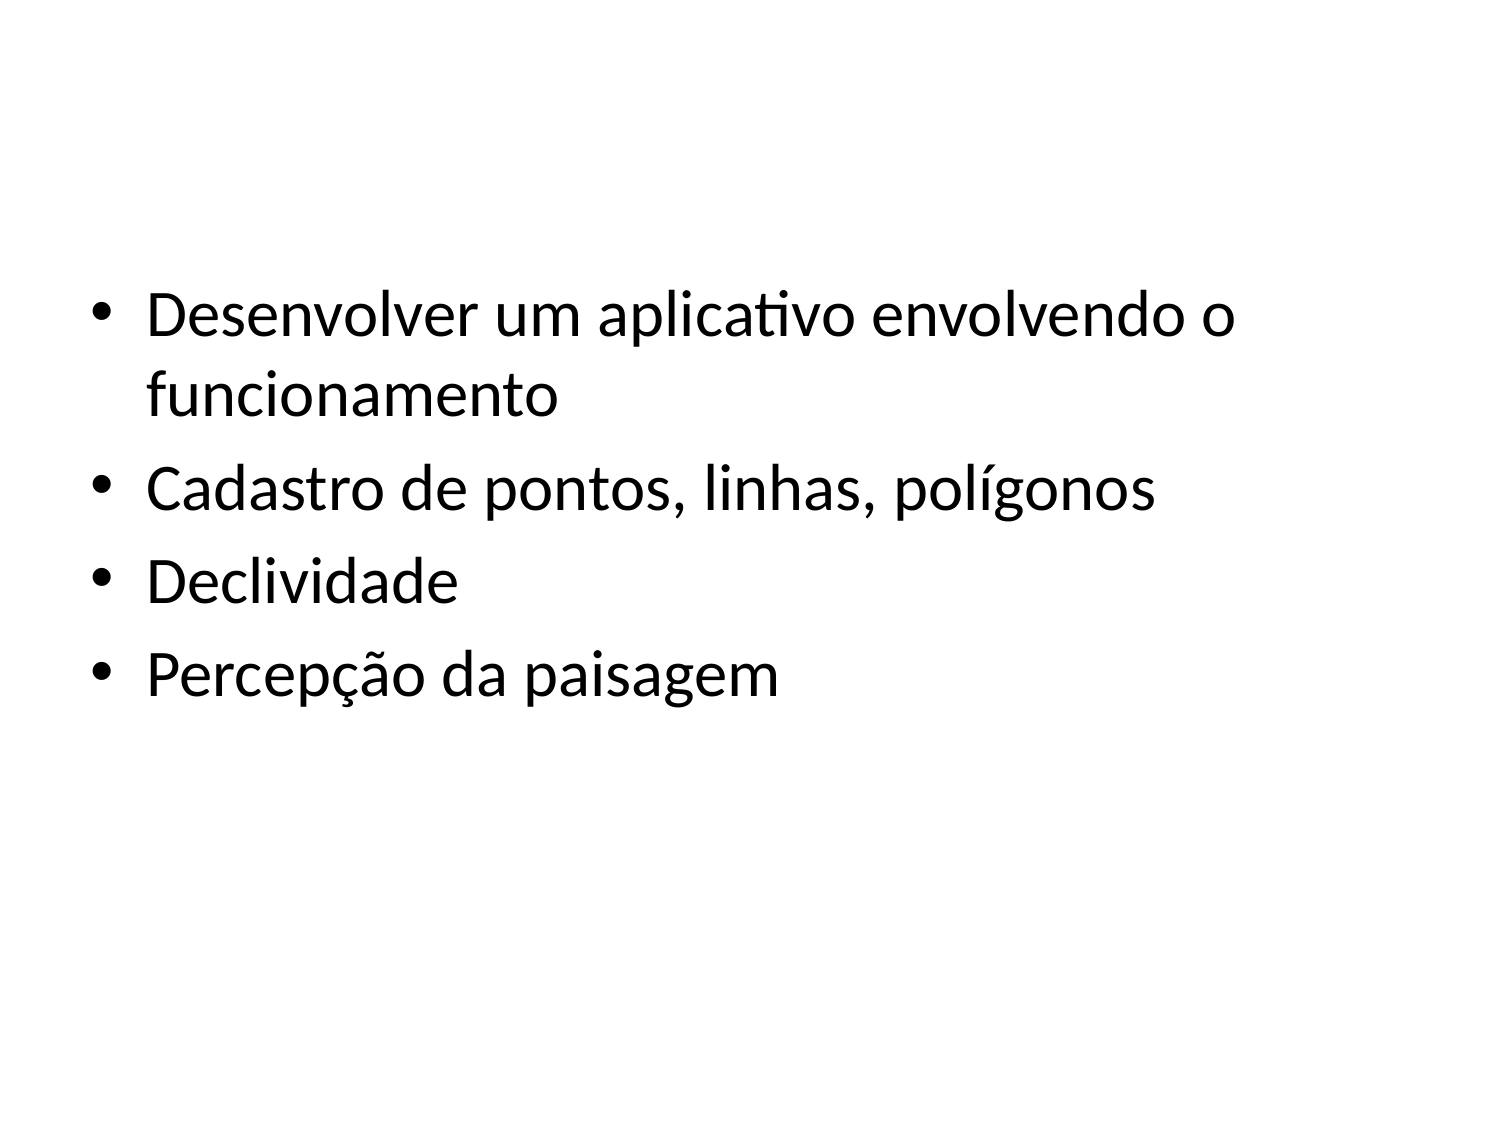

#
Desenvolver um aplicativo envolvendo o funcionamento
Cadastro de pontos, linhas, polígonos
Declividade
Percepção da paisagem